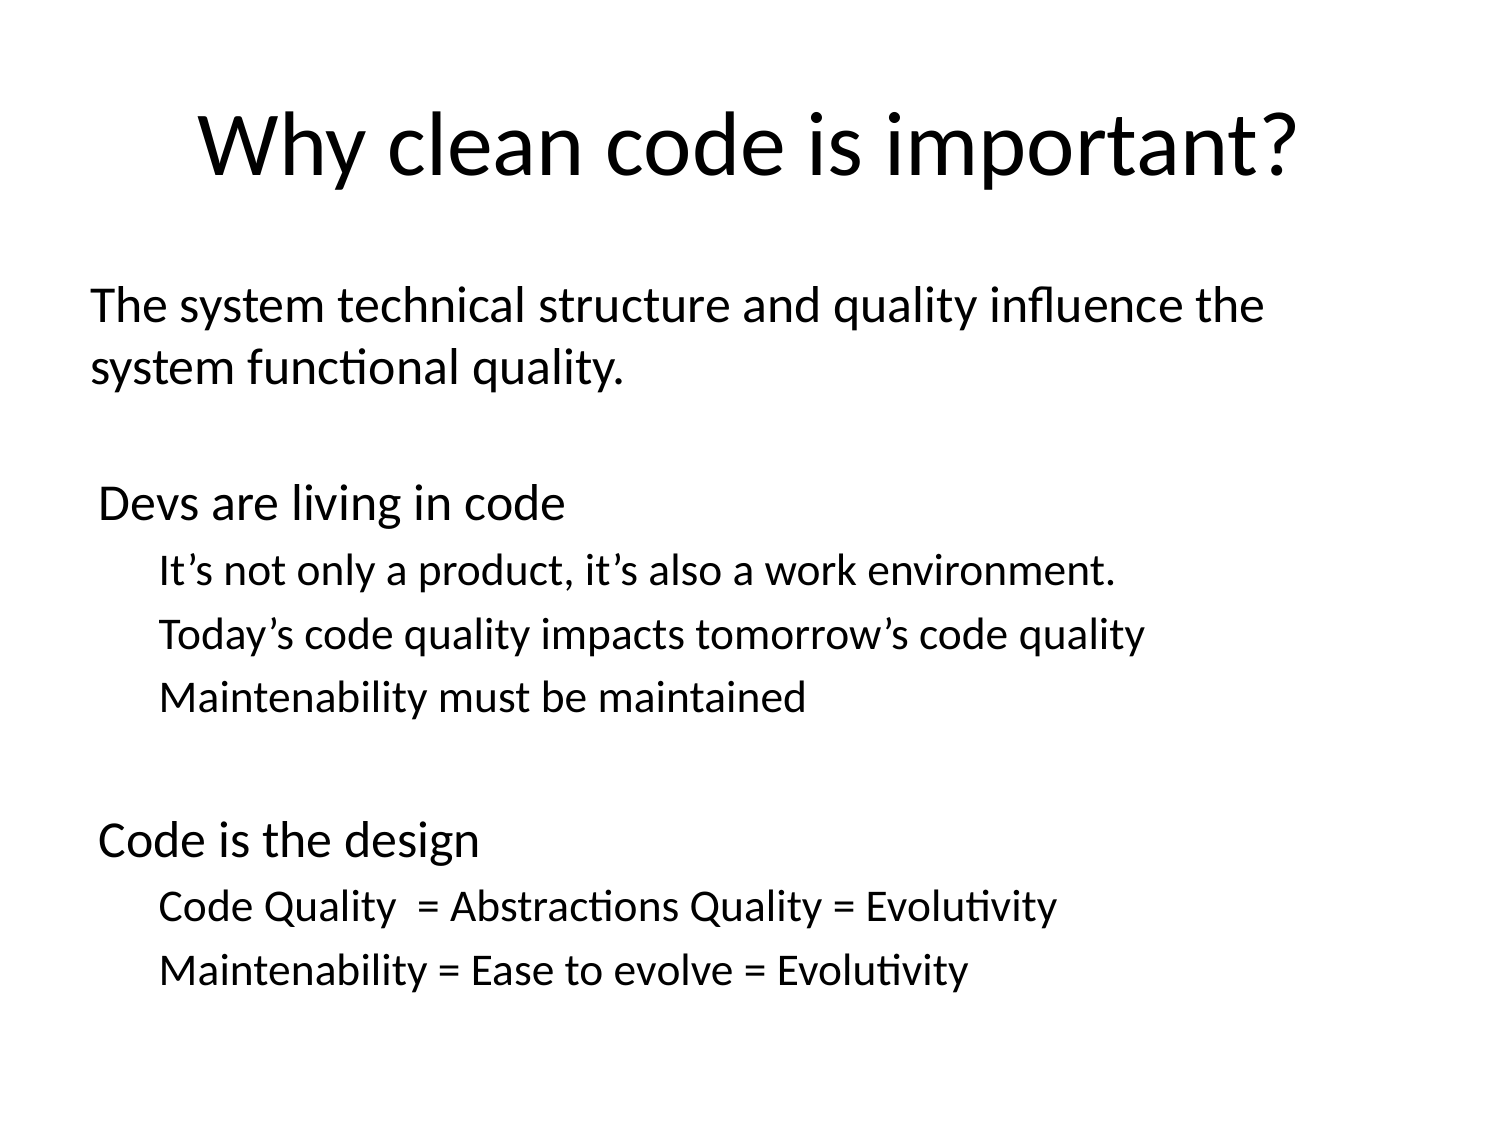

# Why clean code is important?
The system technical structure and quality influence the system functional quality.

Devs are living in code
It’s not only a product, it’s also a work environment.
Today’s code quality impacts tomorrow’s code quality
Maintenability must be maintained

Code is the design
Code Quality  = Abstractions Quality = Evolutivity
Maintenability = Ease to evolve = Evolutivity